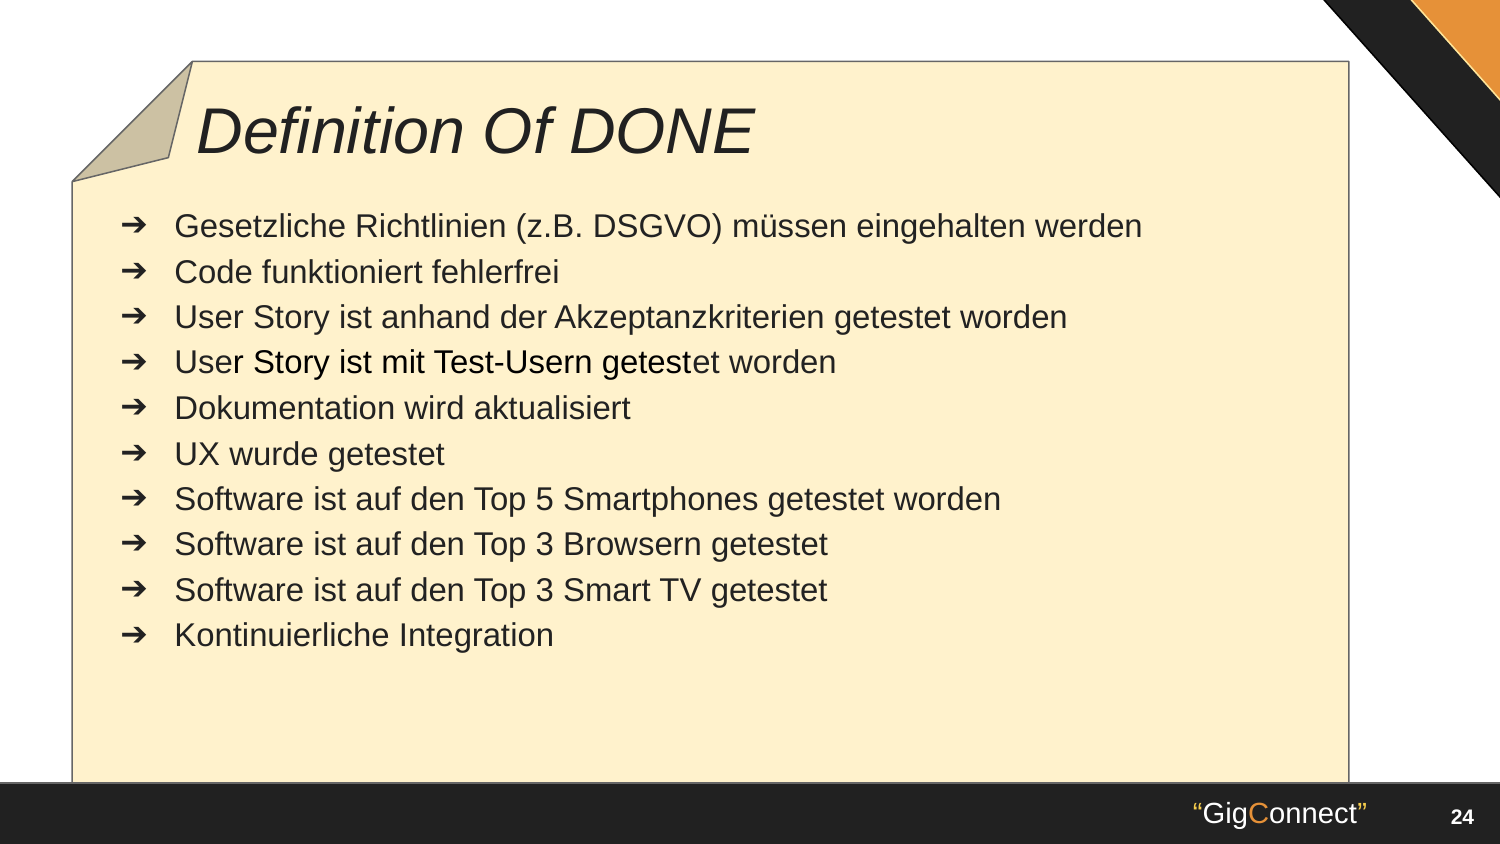

Definition Of DONE

Gesetzliche Richtlinien (z.B. DSGVO) müssen eingehalten werden
Code funktioniert fehlerfrei
User Story ist anhand der Akzeptanzkriterien getestet worden
User Story ist mit Test-Usern getestet worden
Dokumentation wird aktualisiert
UX wurde getestet
Software ist auf den Top 5 Smartphones getestet worden
Software ist auf den Top 3 Browsern getestet
Software ist auf den Top 3 Smart TV getestet
Kontinuierliche Integration
24